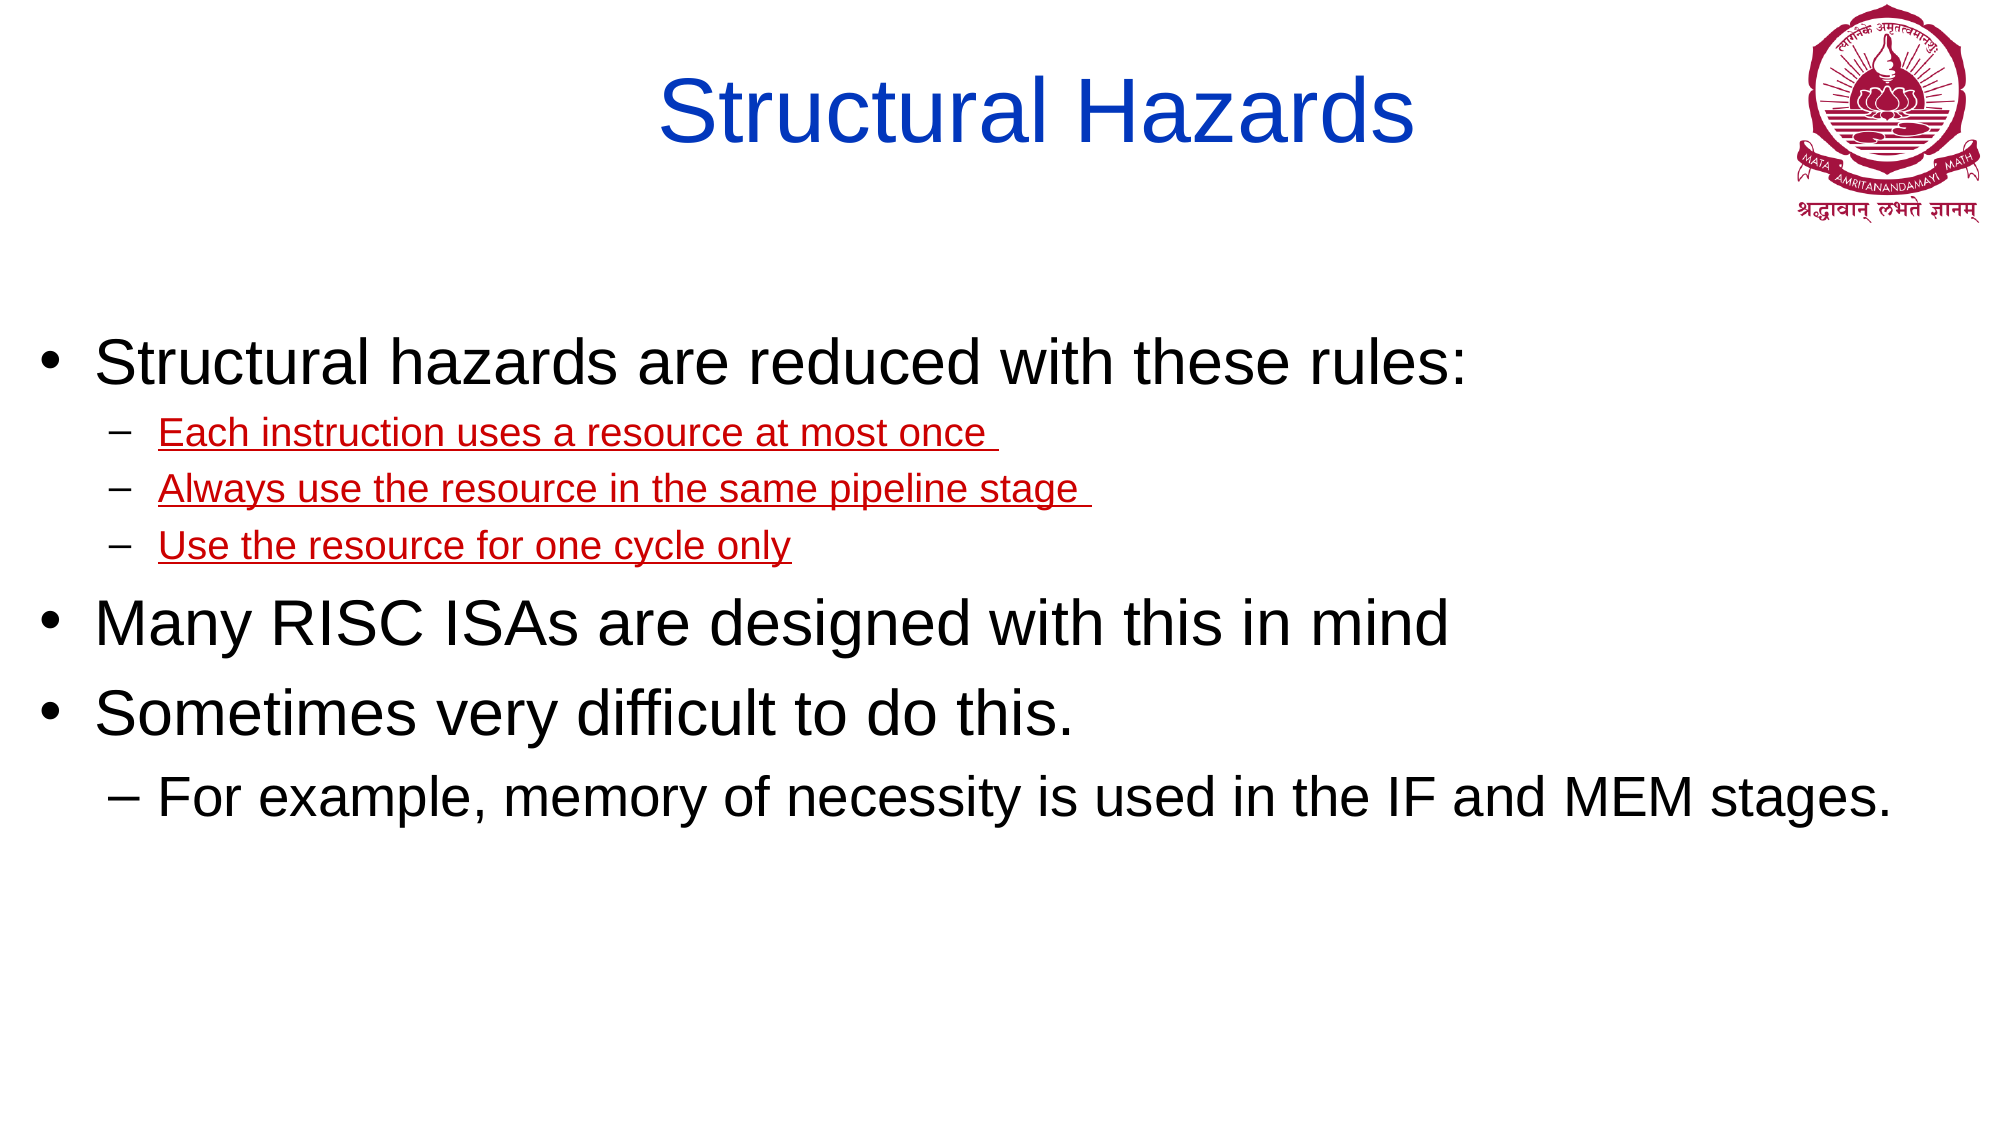

# Structural Hazards
Structural hazards are reduced with these rules:
Each instruction uses a resource at most once
Always use the resource in the same pipeline stage
Use the resource for one cycle only
Many RISC ISAs are designed with this in mind
Sometimes very difficult to do this.
For example, memory of necessity is used in the IF and MEM stages.